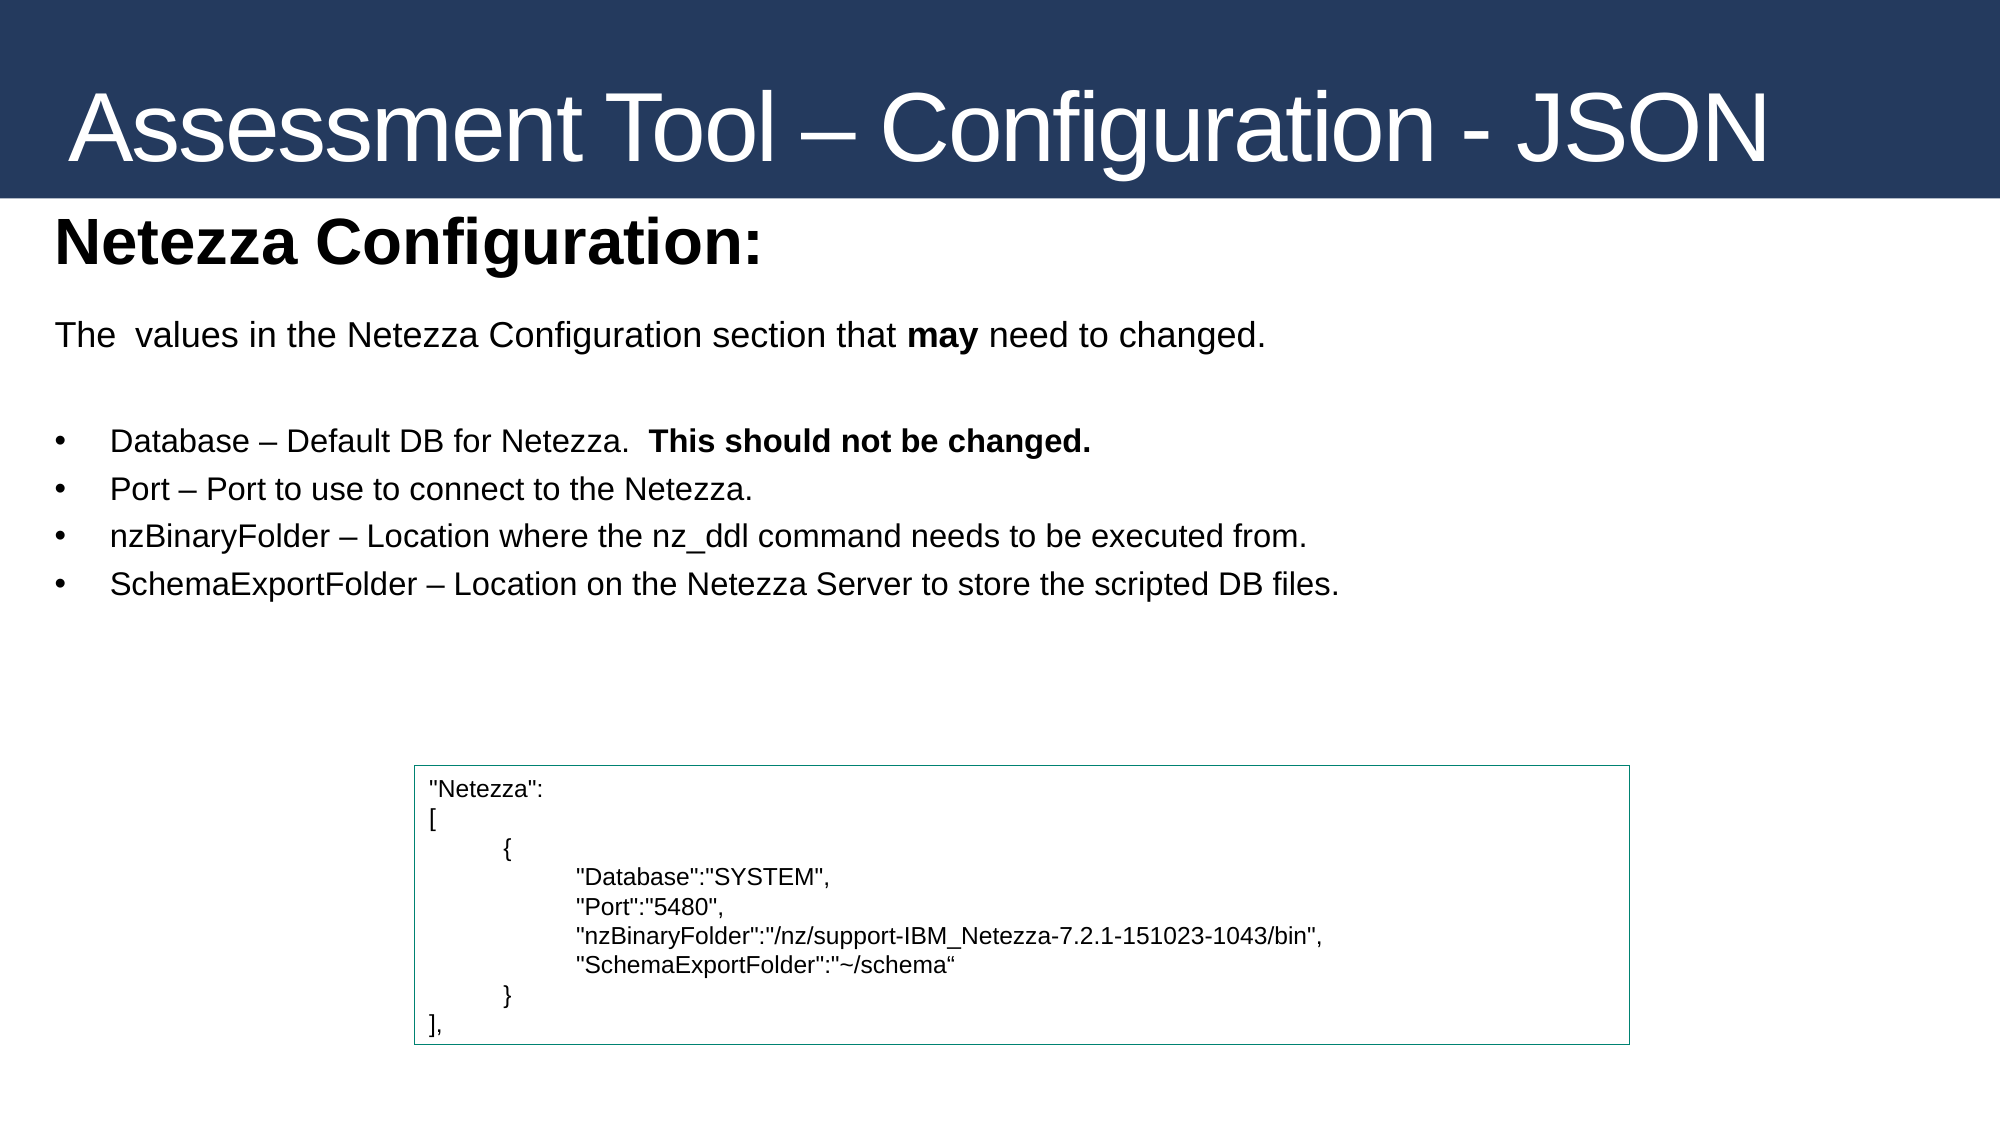

Assessment Tool – Configuration - JSON
Netezza Configuration:
The values in the Netezza Configuration section that may need to changed.

Database – Default DB for Netezza.  This should not be changed.
Port – Port to use to connect to the Netezza.
nzBinaryFolder – Location where the nz_ddl command needs to be executed from.
SchemaExportFolder – Location on the Netezza Server to store the scripted DB files.
"Netezza":
[
	{
		"Database":"SYSTEM",
		"Port":"5480",
		"nzBinaryFolder":"/nz/support-IBM_Netezza-7.2.1-151023-1043/bin",
		"SchemaExportFolder":"~/schema“
	}
],